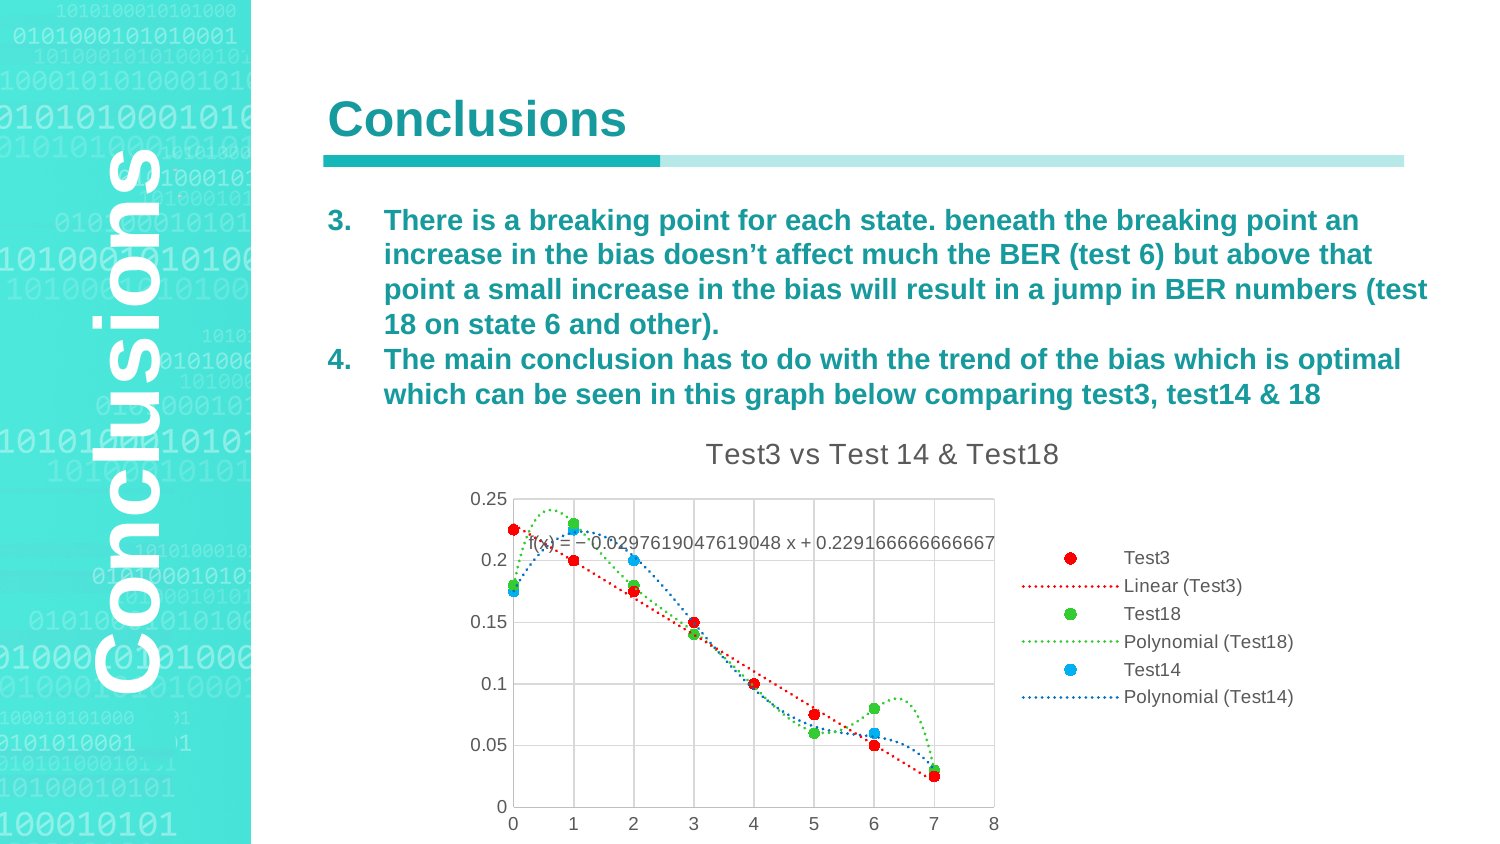

Agenda Style
Conclusions
There is a breaking point for each state. beneath the breaking point an increase in the bias doesn’t affect much the BER (test 6) but above that point a small increase in the bias will result in a jump in BER numbers (test 18 on state 6 and other).
The main conclusion has to do with the trend of the bias which is optimal which can be seen in this graph below comparing test3, test14 & 18

Conclusions

### Chart: Test3 vs Test 14 & Test18

| Category | Test3 | Test18 | Test14 |
|---|---|---|---|